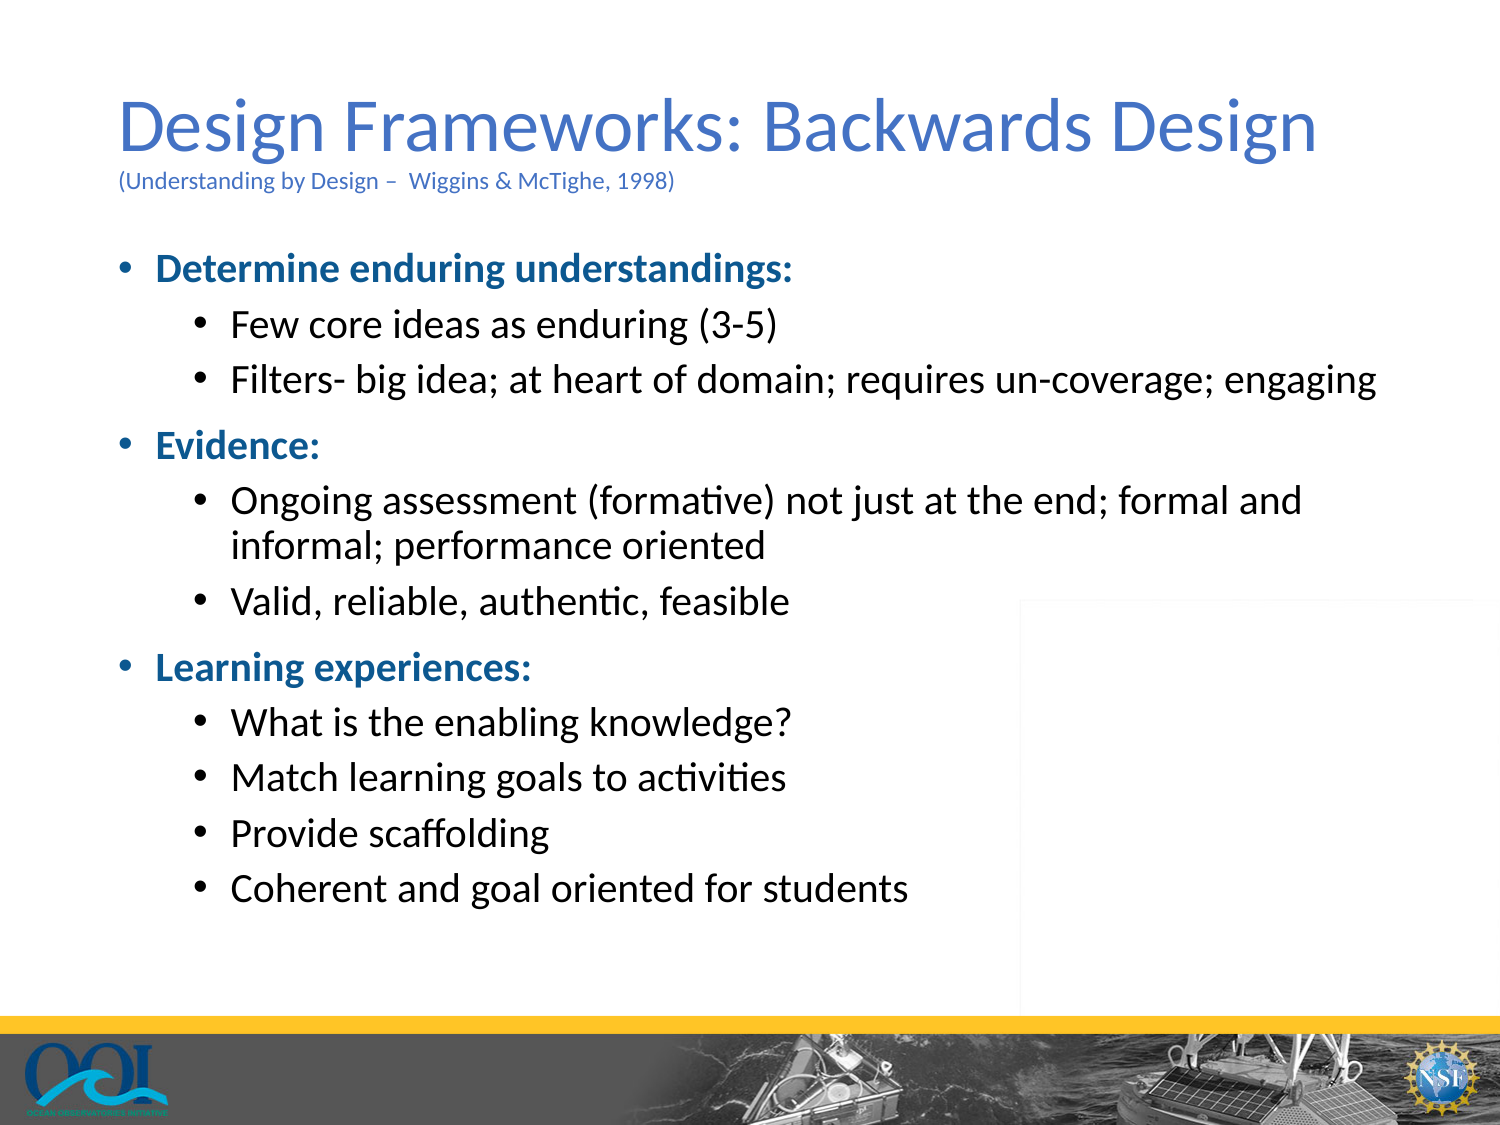

# Design Frameworks: Backwards Design (Understanding by Design –  Wiggins & McTighe, 1998)
Determine enduring understandings:
Few core ideas as enduring (3-5)
Filters- big idea; at heart of domain; requires un-coverage; engaging
Evidence:
Ongoing assessment (formative) not just at the end; formal and informal; performance oriented
Valid, reliable, authentic, feasible
Learning experiences:
What is the enabling knowledge?
Match learning goals to activities
Provide scaffolding
Coherent and goal oriented for students